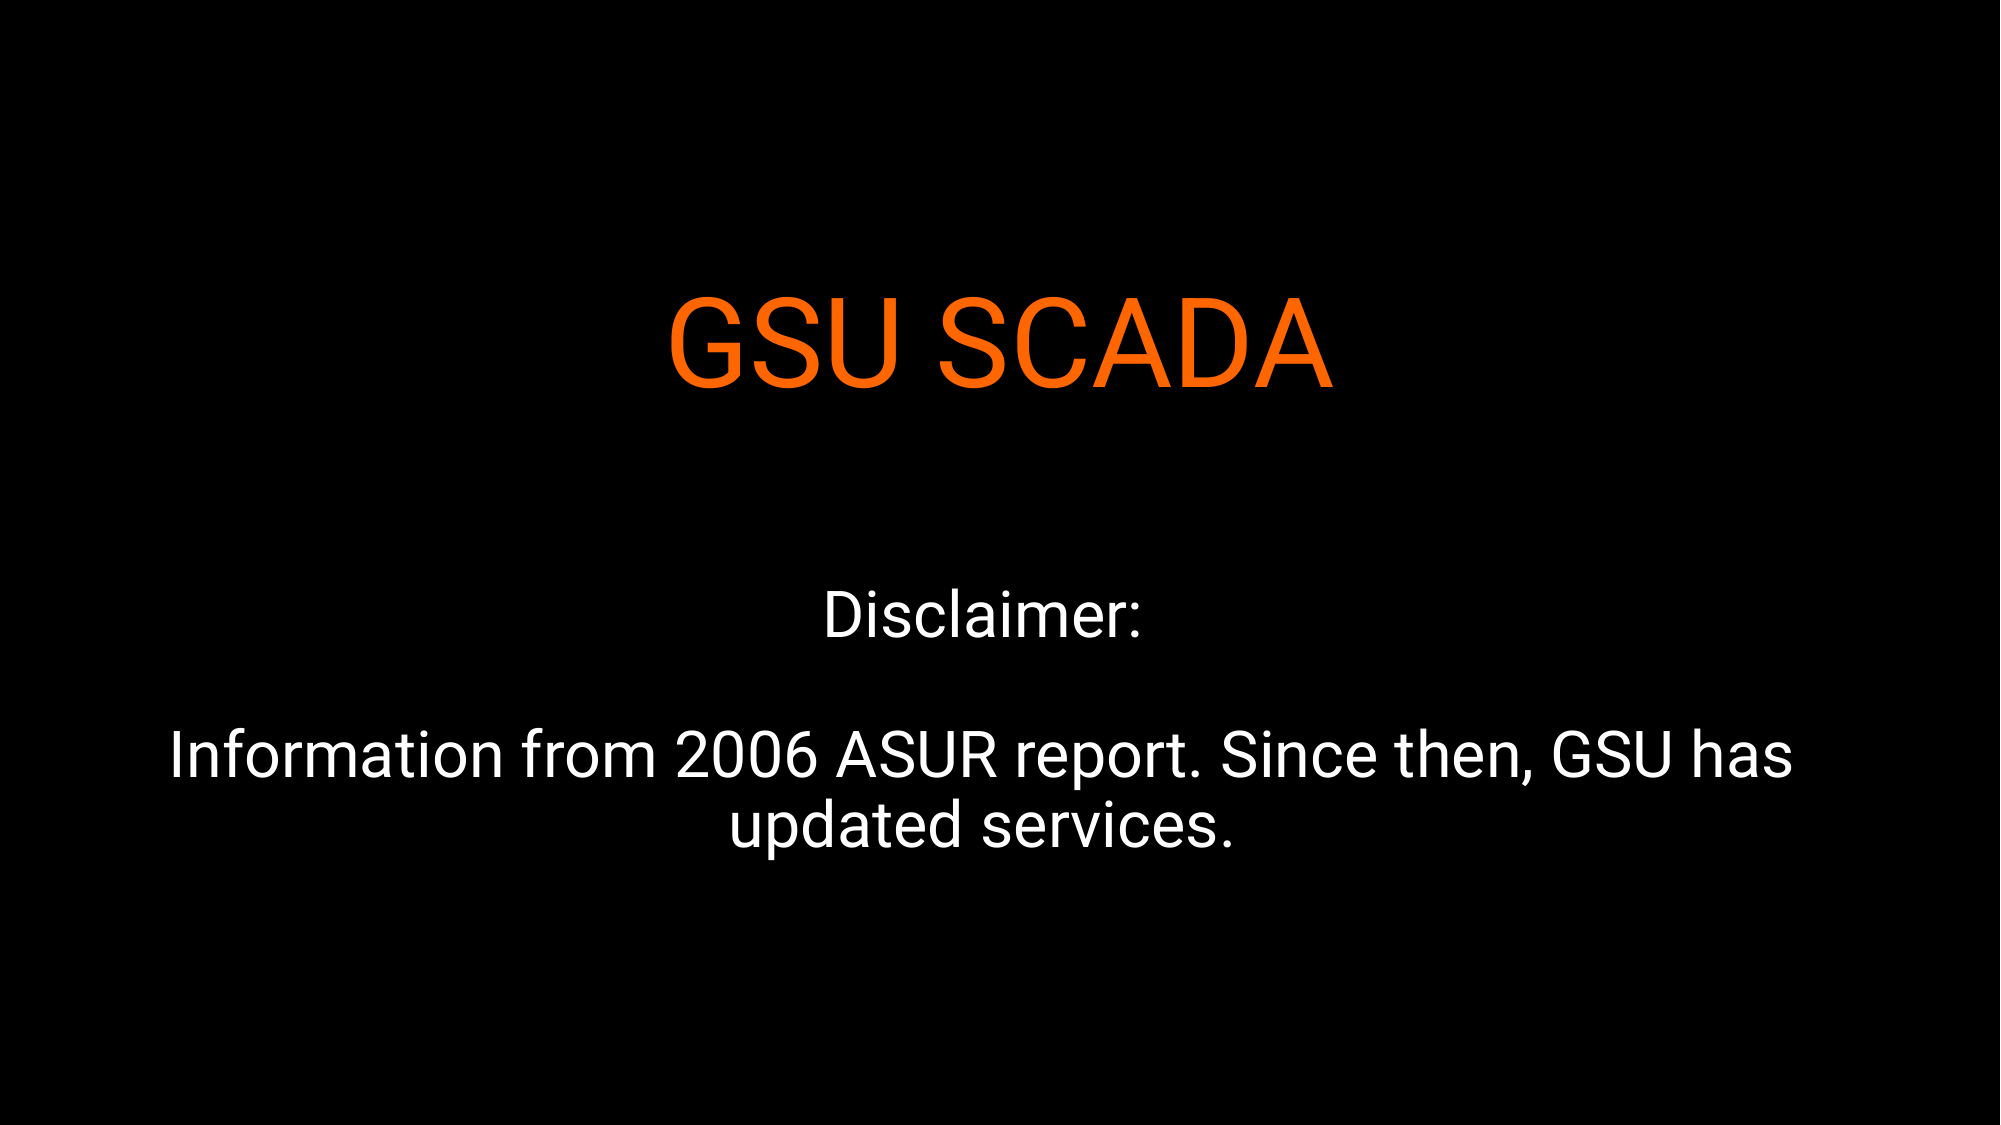

GSU SCADA
# Disclaimer: Information from 2006 ASUR report. Since then, GSU has updated services.